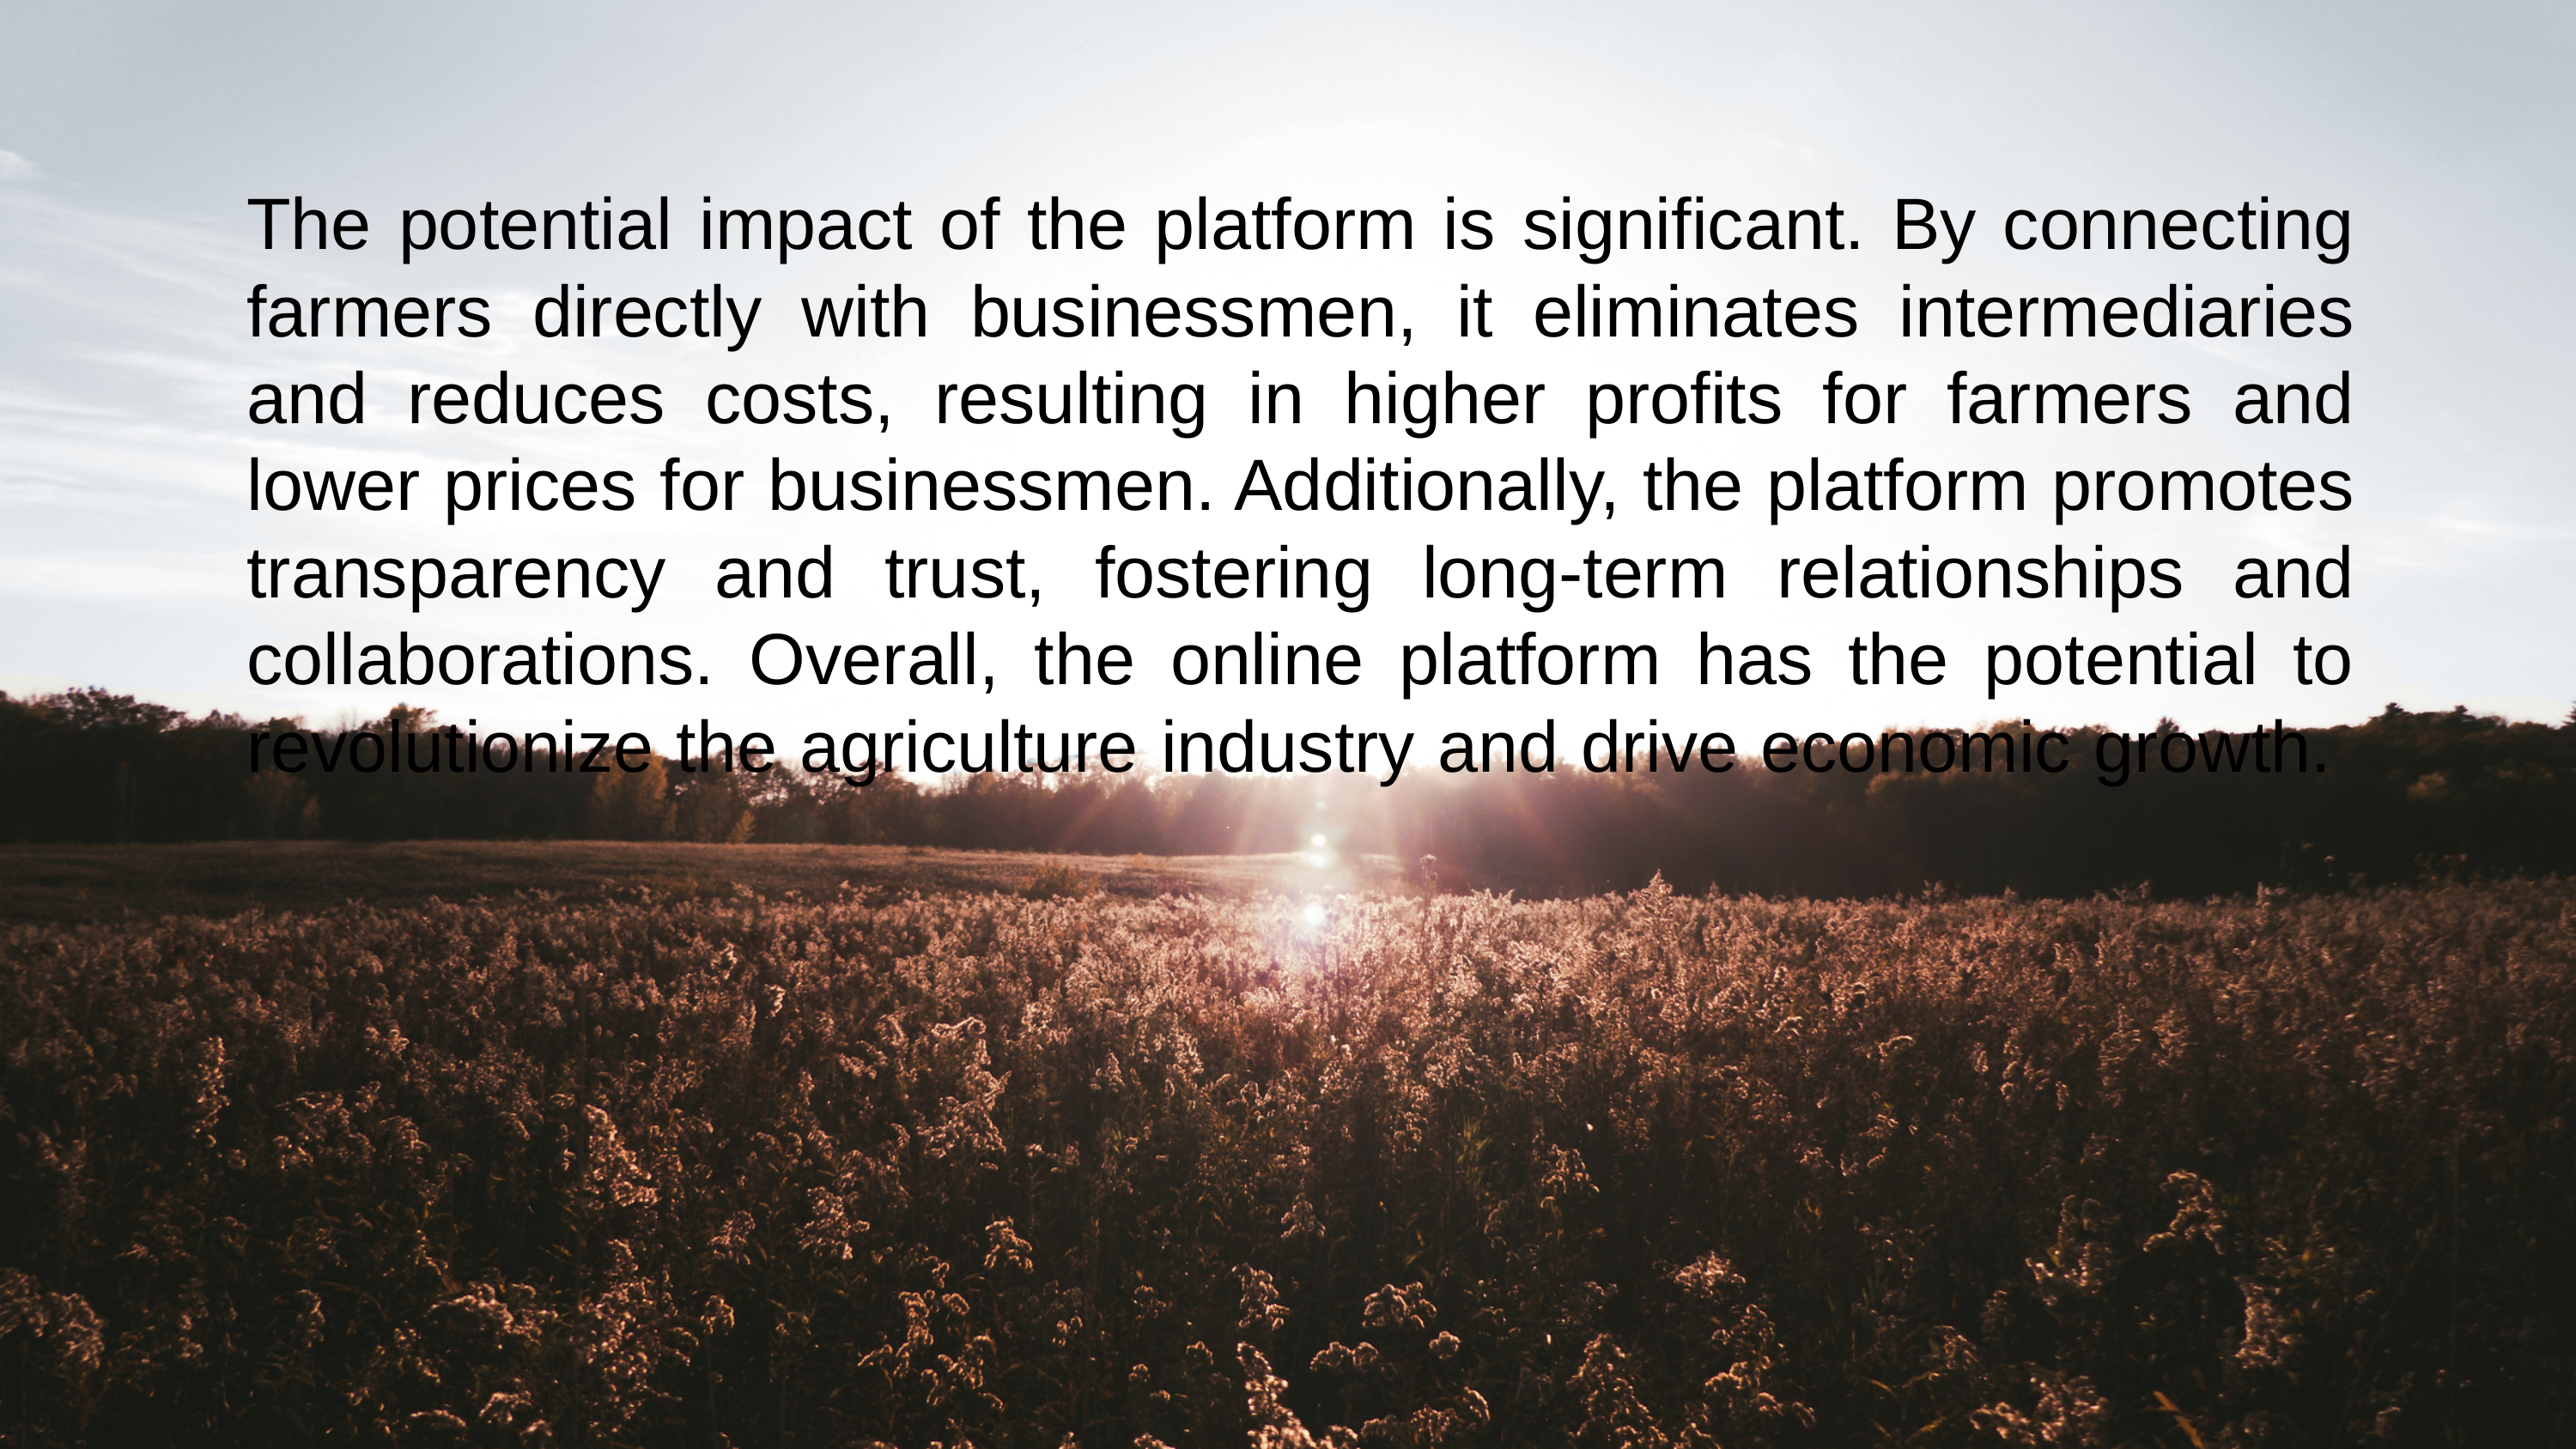

The potential impact of the platform is significant. By connecting farmers directly with businessmen, it eliminates intermediaries and reduces costs, resulting in higher profits for farmers and lower prices for businessmen. Additionally, the platform promotes transparency and trust, fostering long-term relationships and collaborations. Overall, the online platform has the potential to revolutionize the agriculture industry and drive economic growth.